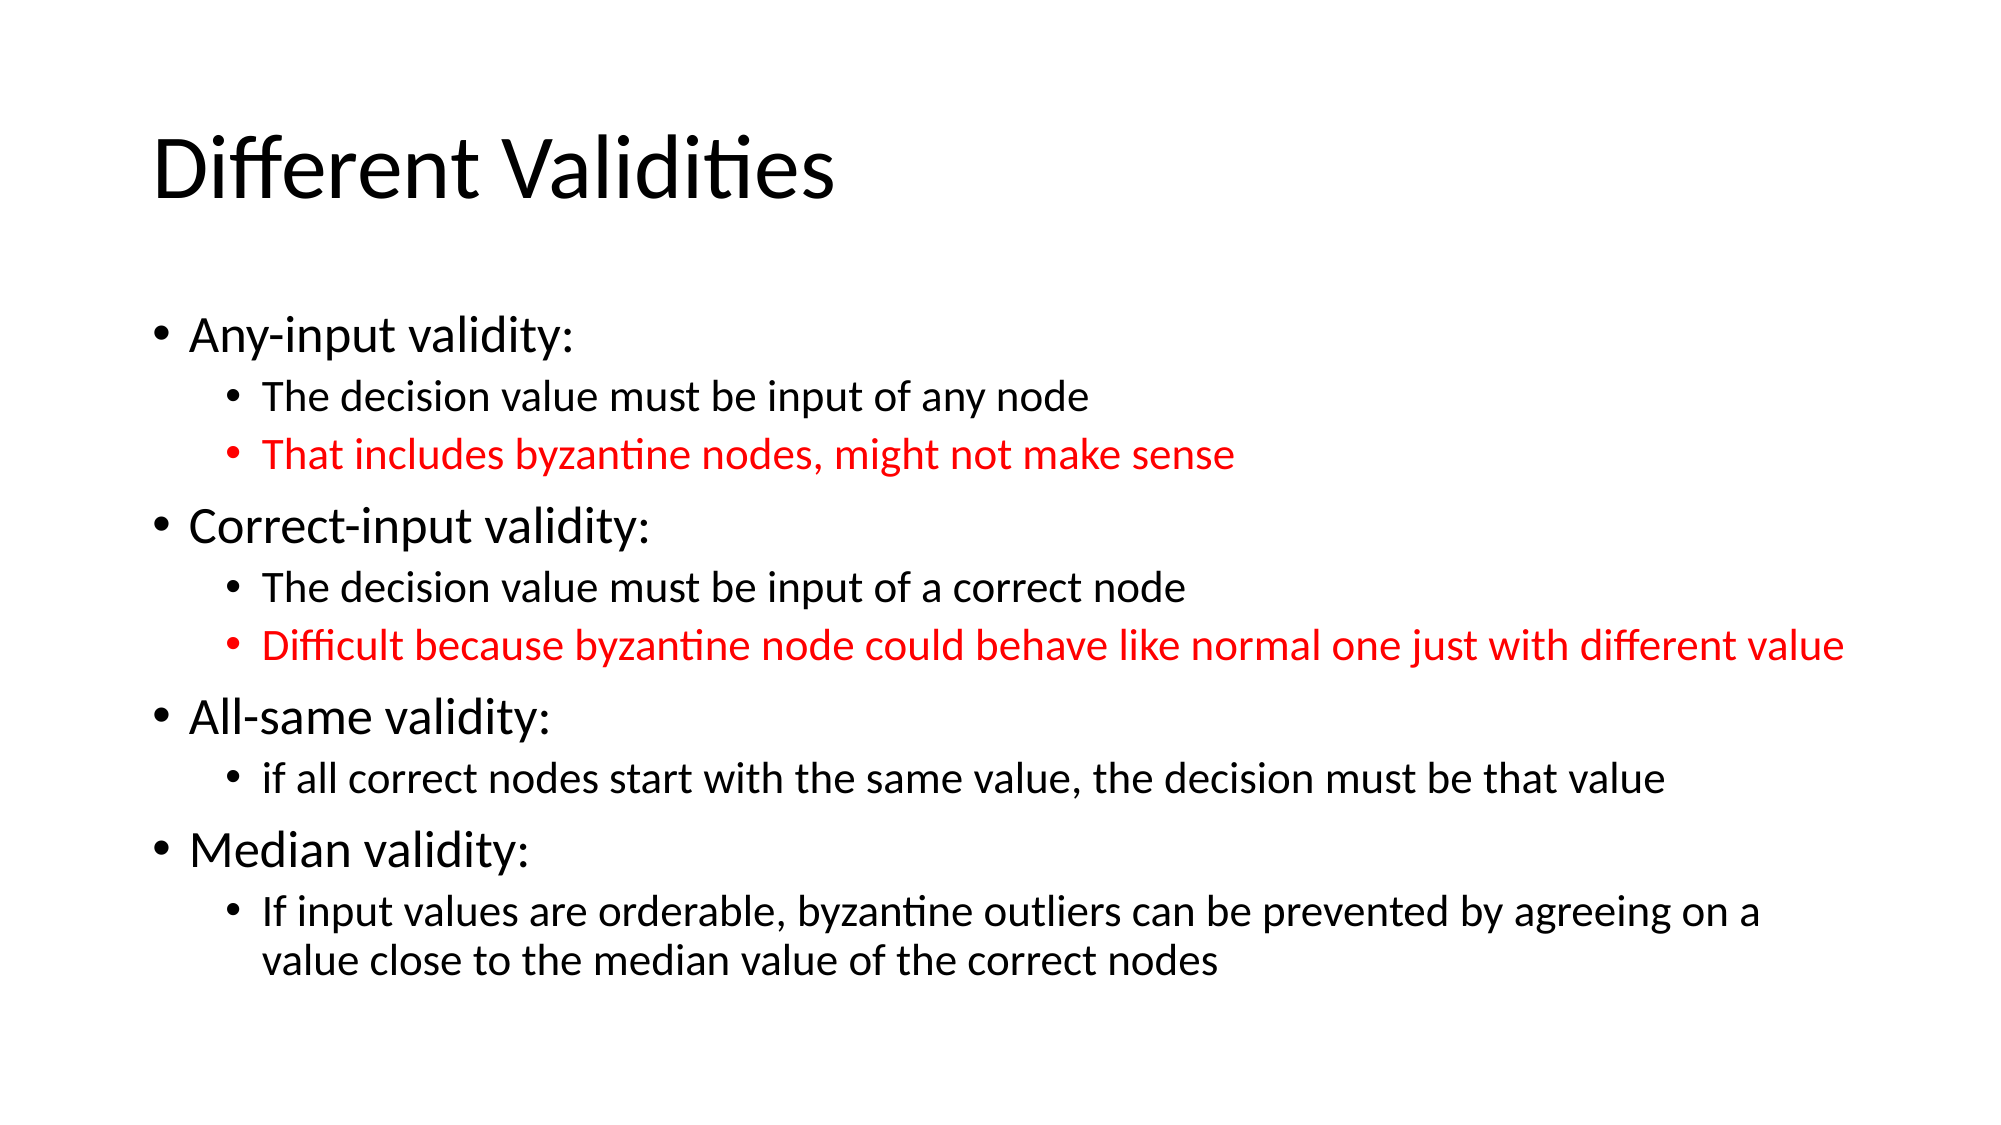

# Different Validities
Any-input validity:
The decision value must be input of any node
That includes byzantine nodes, might not make sense
Correct-input validity:
The decision value must be input of a correct node
Difficult because byzantine node could behave like normal one just with different value
All-same validity:
if all correct nodes start with the same value, the decision must be that value
Median validity:
If input values are orderable, byzantine outliers can be prevented by agreeing on a value close to the median value of the correct nodes